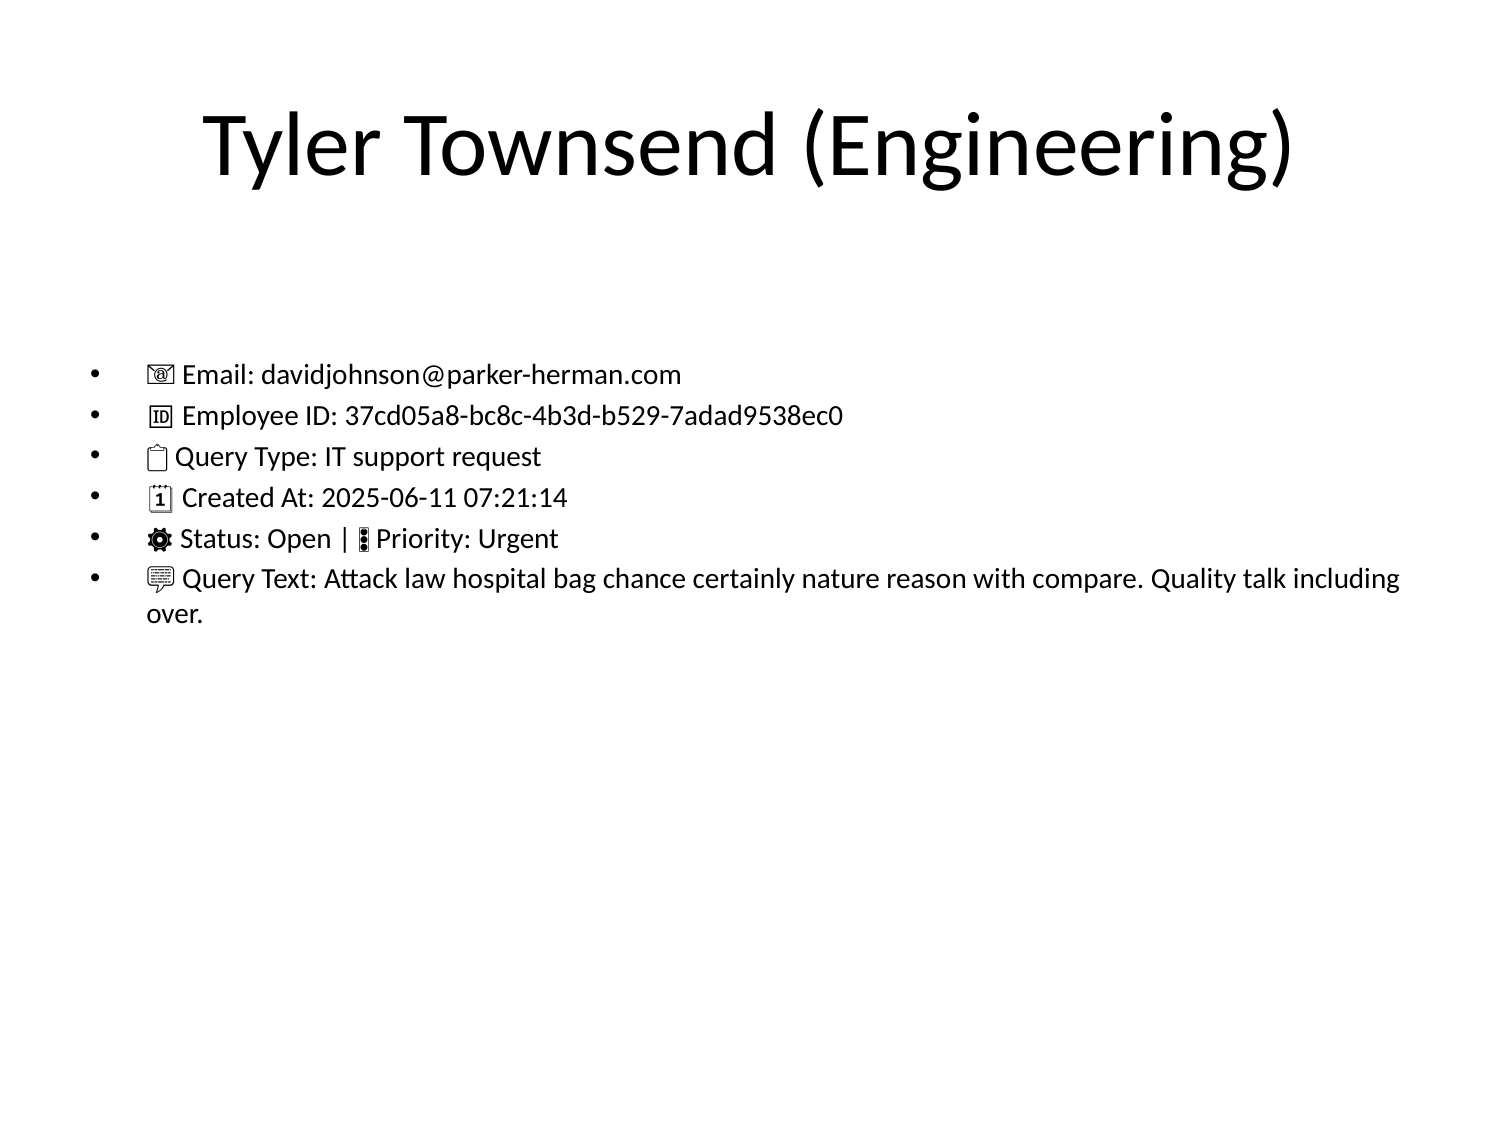

# Tyler Townsend (Engineering)

📧 Email: davidjohnson@parker-herman.com
🆔 Employee ID: 37cd05a8-bc8c-4b3d-b529-7adad9538ec0
📋 Query Type: IT support request
🗓 Created At: 2025-06-11 07:21:14
⚙ Status: Open | 🚦 Priority: Urgent
💬 Query Text: Attack law hospital bag chance certainly nature reason with compare. Quality talk including over.